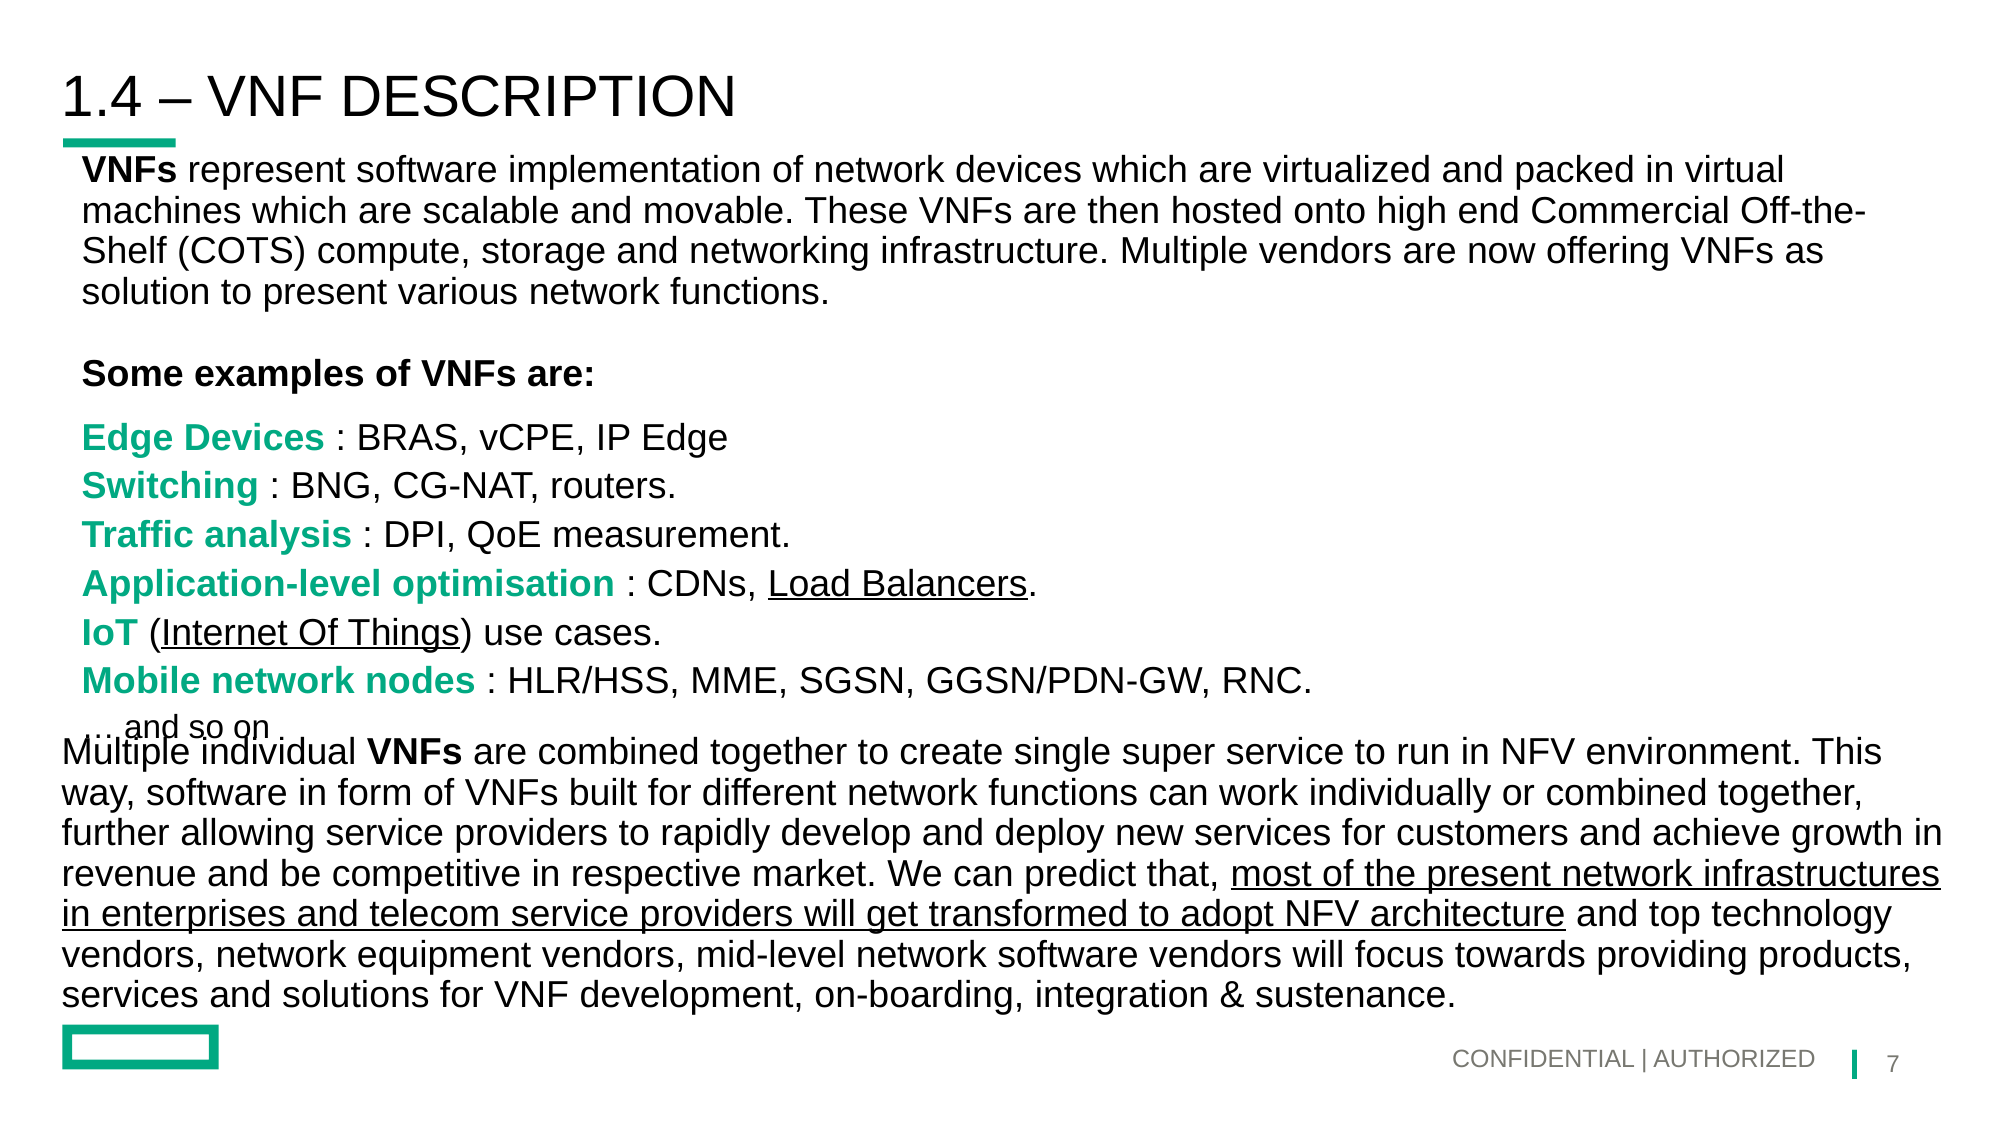

# 1.4 – VNF description
VNFs represent software implementation of network devices which are virtualized and packed in virtual machines which are scalable and movable. These VNFs are then hosted onto high end Commercial Off-the-Shelf (COTS) compute, storage and networking infrastructure. Multiple vendors are now offering VNFs as solution to present various network functions.

Some examples of VNFs are:

Edge Devices : BRAS, vCPE, IP Edge
Switching : BNG, CG-NAT, routers.
Traffic analysis : DPI, QoE measurement.
Application-level optimisation : CDNs, Load Balancers.
IoT (Internet Of Things) use cases.
Mobile network nodes : HLR/HSS, MME, SGSN, GGSN/PDN-GW, RNC.
… and so on

Multiple individual VNFs are combined together to create single super service to run in NFV environment. This way, software in form of VNFs built for different network functions can work individually or combined together, further allowing service providers to rapidly develop and deploy new services for customers and achieve growth in revenue and be competitive in respective market. We can predict that, most of the present network infrastructures in enterprises and telecom service providers will get transformed to adopt NFV architecture and top technology vendors, network equipment vendors, mid-level network software vendors will focus towards providing products, services and solutions for VNF development, on-boarding, integration & sustenance.
CONFIDENTIAL | AUTHORIZED
7